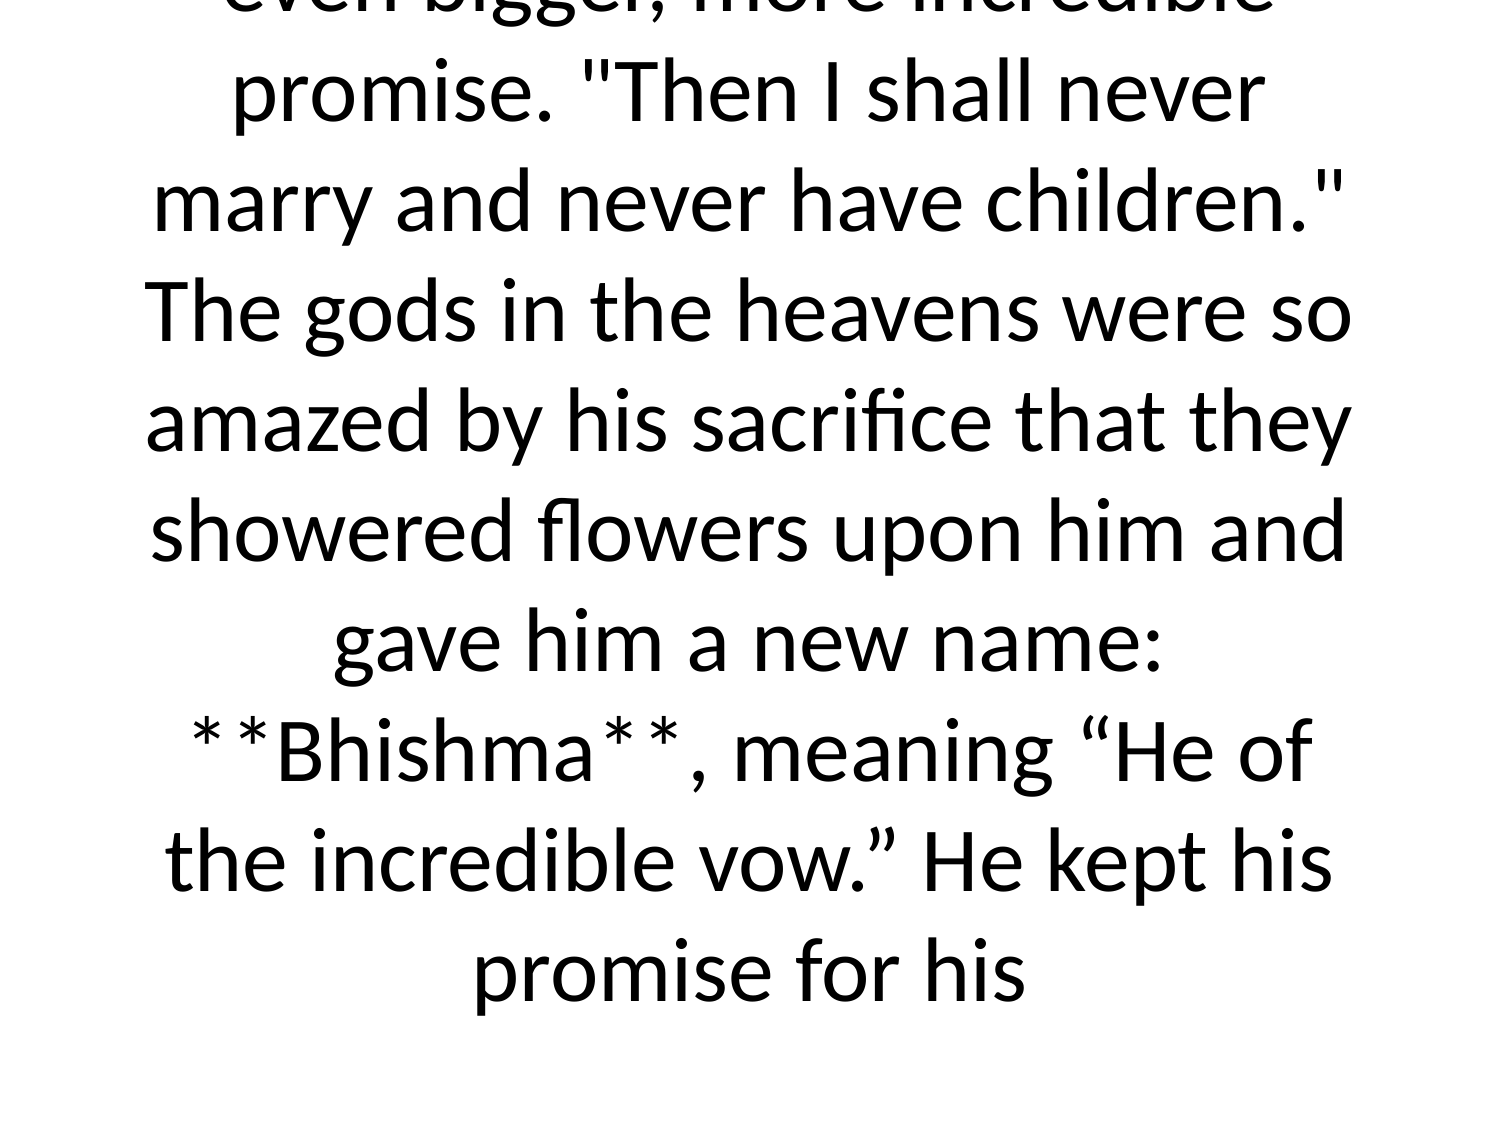

# even bigger, more incredible promise. "Then I shall never marry and never have children." The gods in the heavens were so amazed by his sacrifice that they showered flowers upon him and gave him a new name: **Bhishma**, meaning “He of the incredible vow.” He kept his promise for his